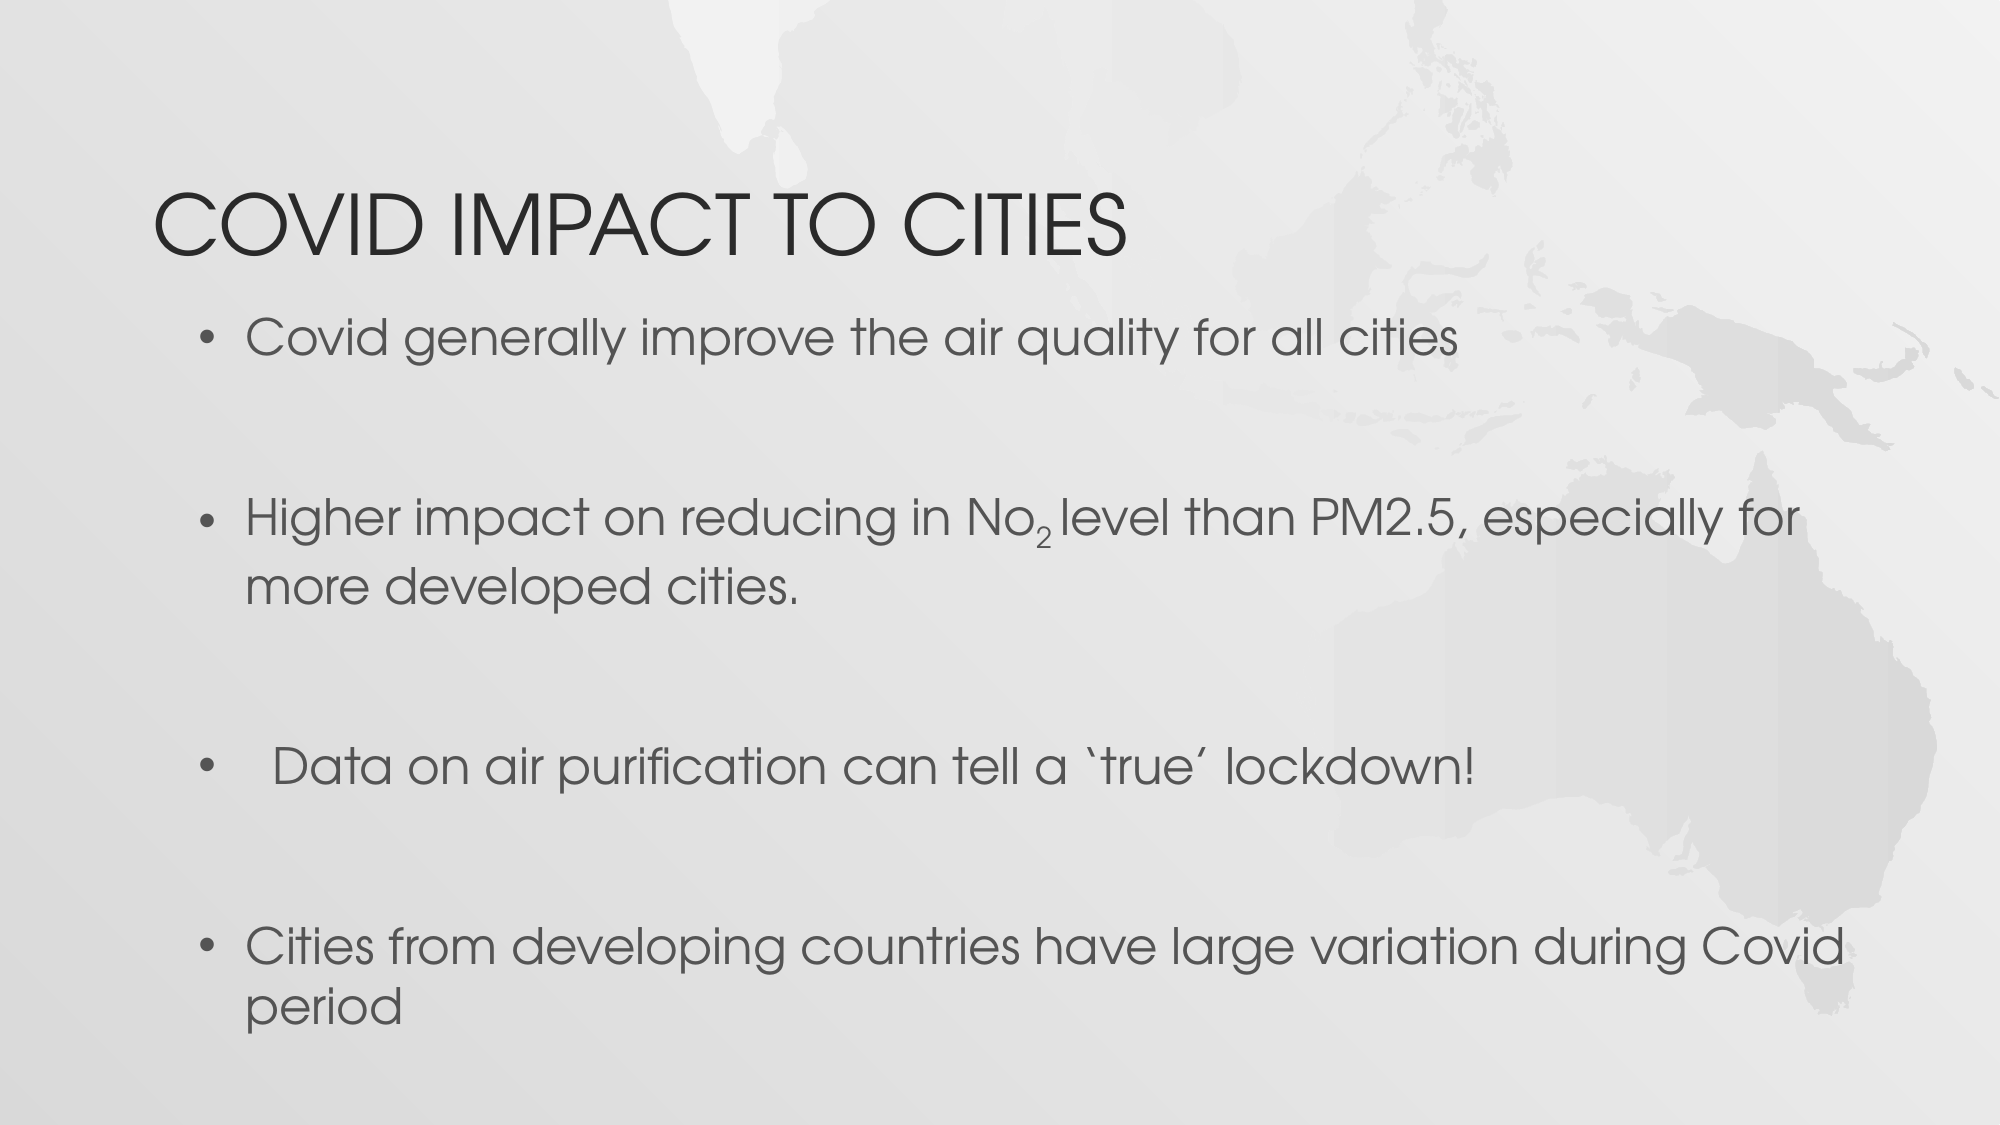

Covid impact to cities
Covid generally improve the air quality for all cities

Higher impact on reducing in No2 level than PM2.5, especially for more developed cities.

  Data on air purification can tell a ‘true’ lockdown!

Cities from developing countries have large variation during Covid period